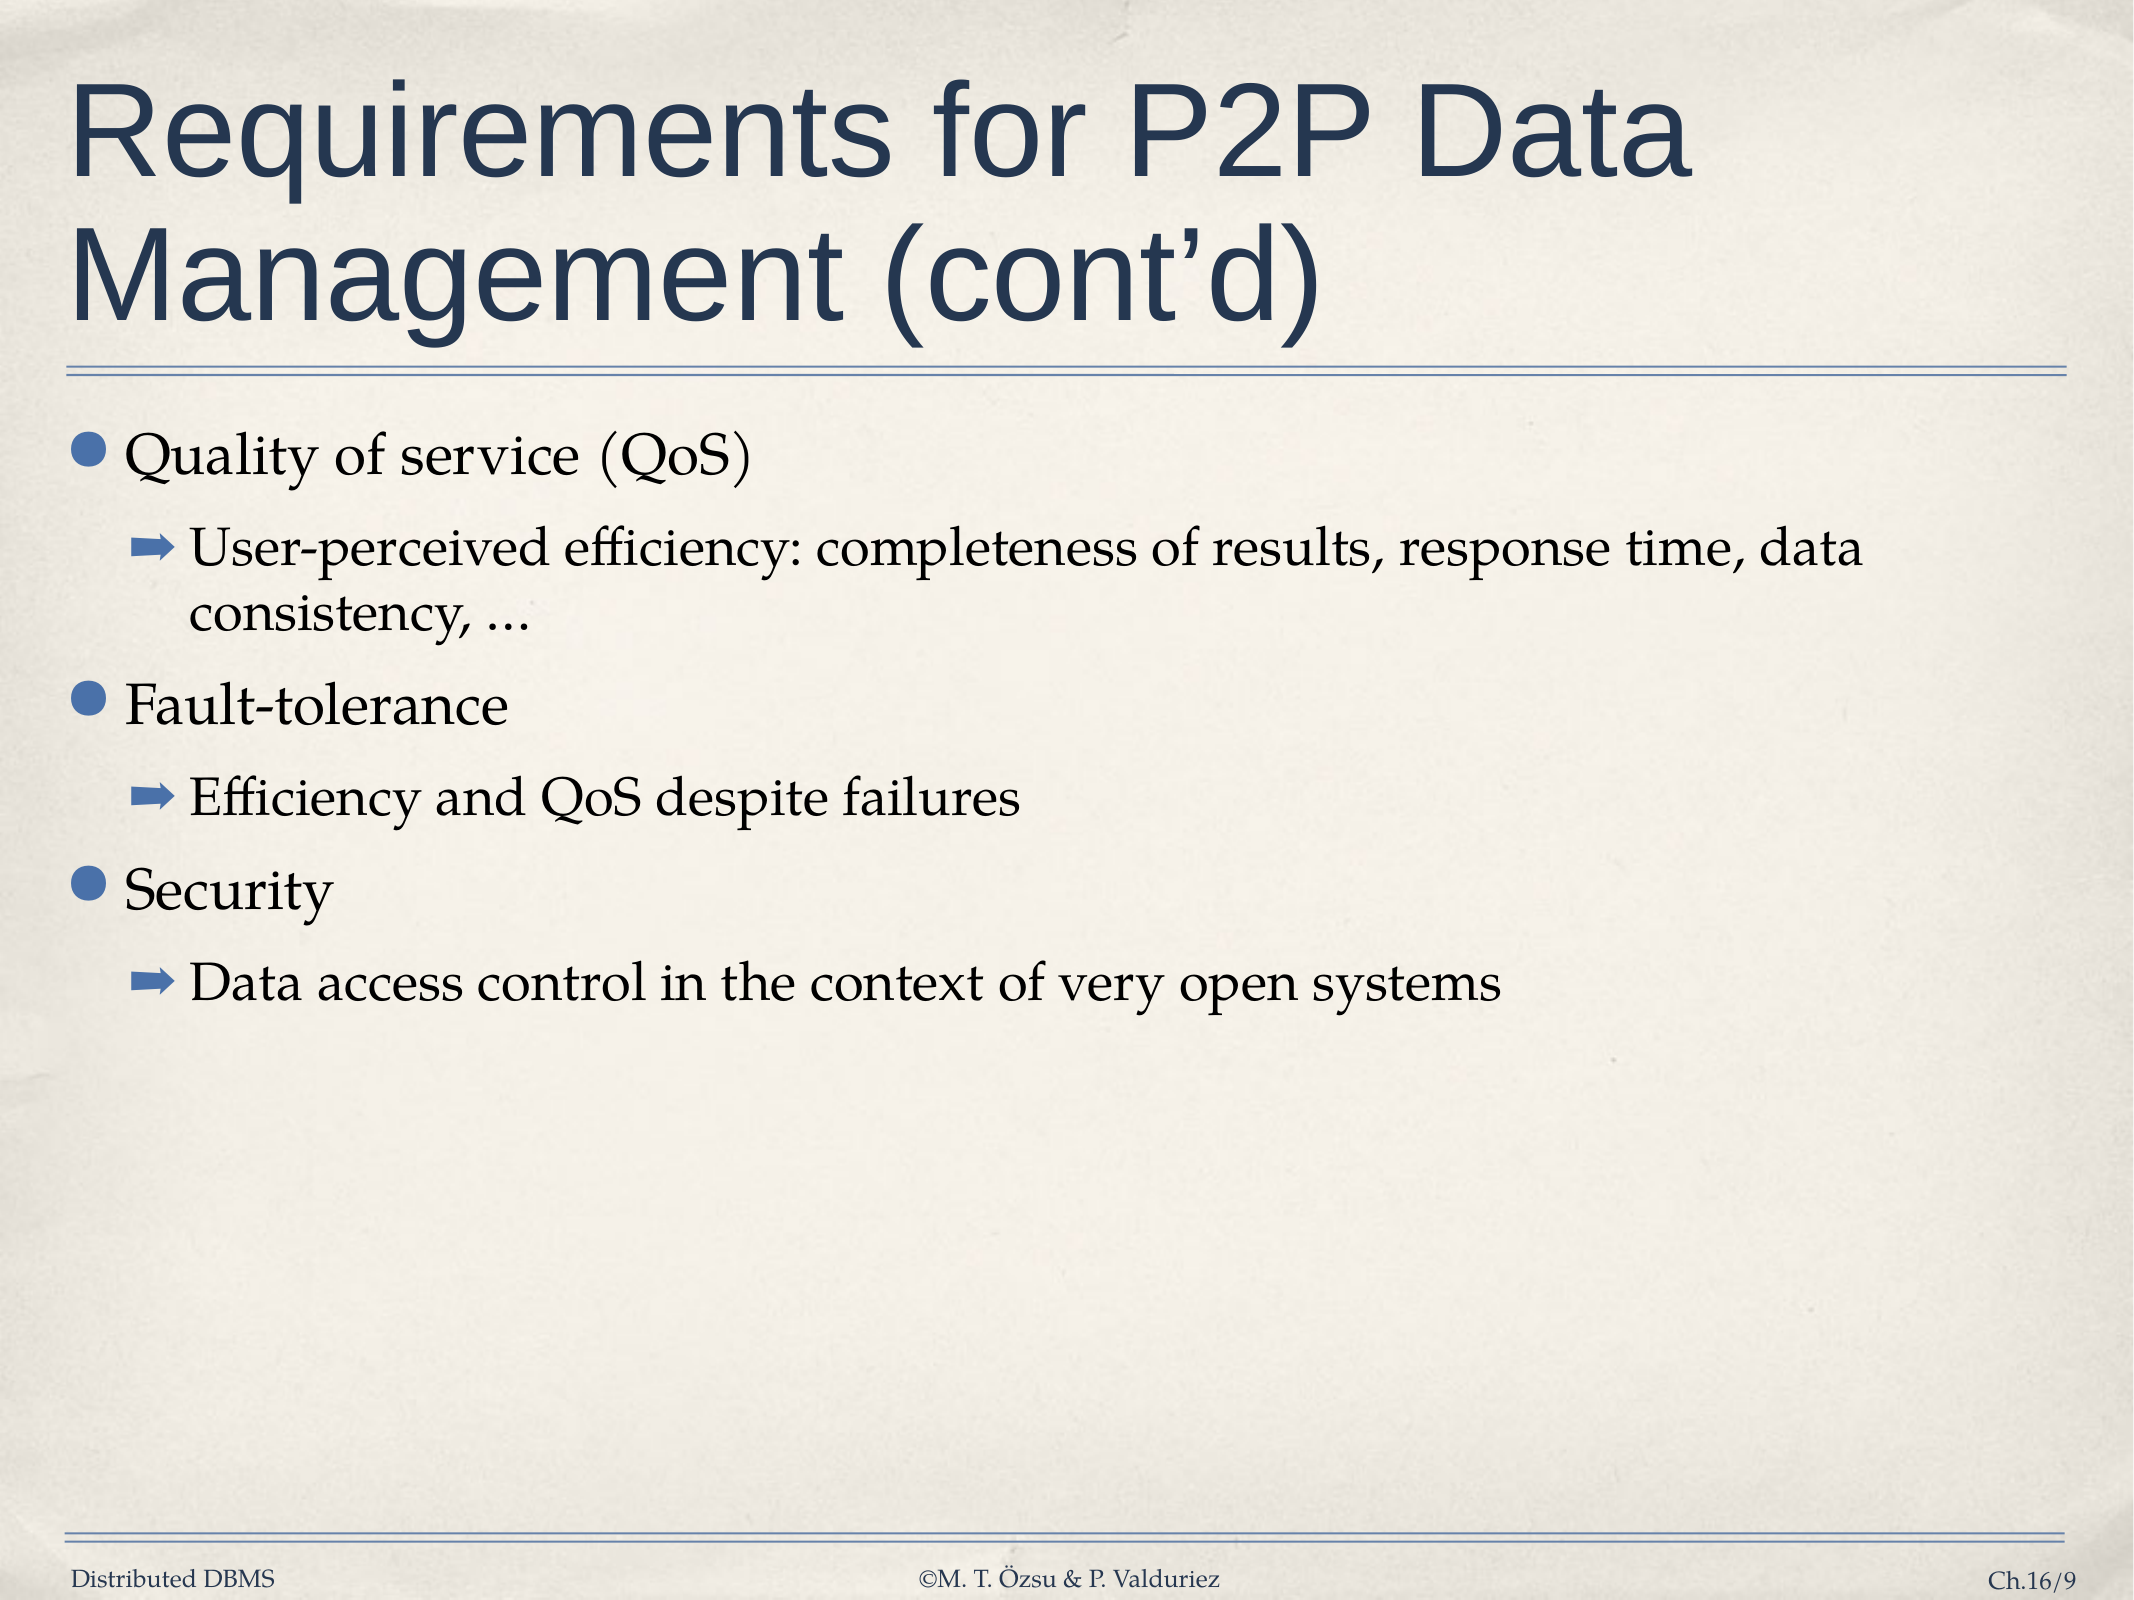

# Requirements for P2P Data Management (cont’d)
Quality of service (QoS)
User-perceived efficiency: completeness of results, response time, data consistency, …
Fault-tolerance
Efficiency and QoS despite failures
Security
Data access control in the context of very open systems